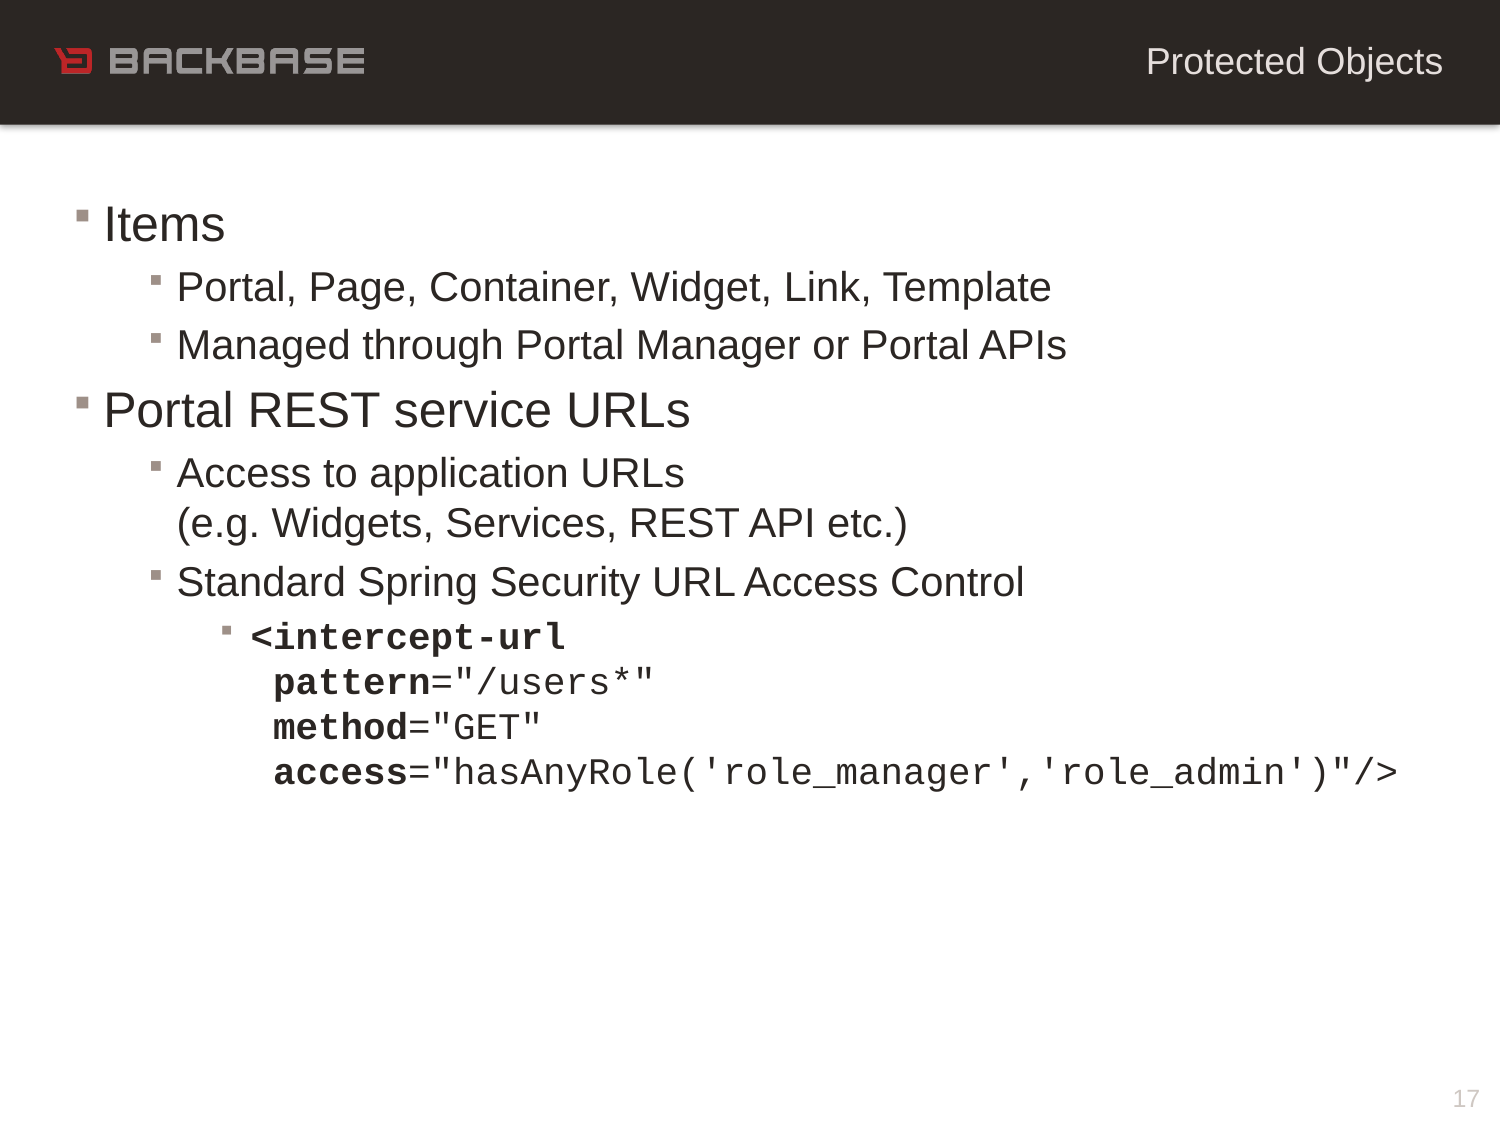

Protected Objects
Items
Portal, Page, Container, Widget, Link, Template
Managed through Portal Manager or Portal APIs
Portal REST service URLs
Access to application URLs
(e.g. Widgets, Services, REST API etc.)
Standard Spring Security URL Access Control
<intercept-url
 pattern="/users*"
 method="GET"
 access="hasAnyRole('role_manager','role_admin')"/>
17